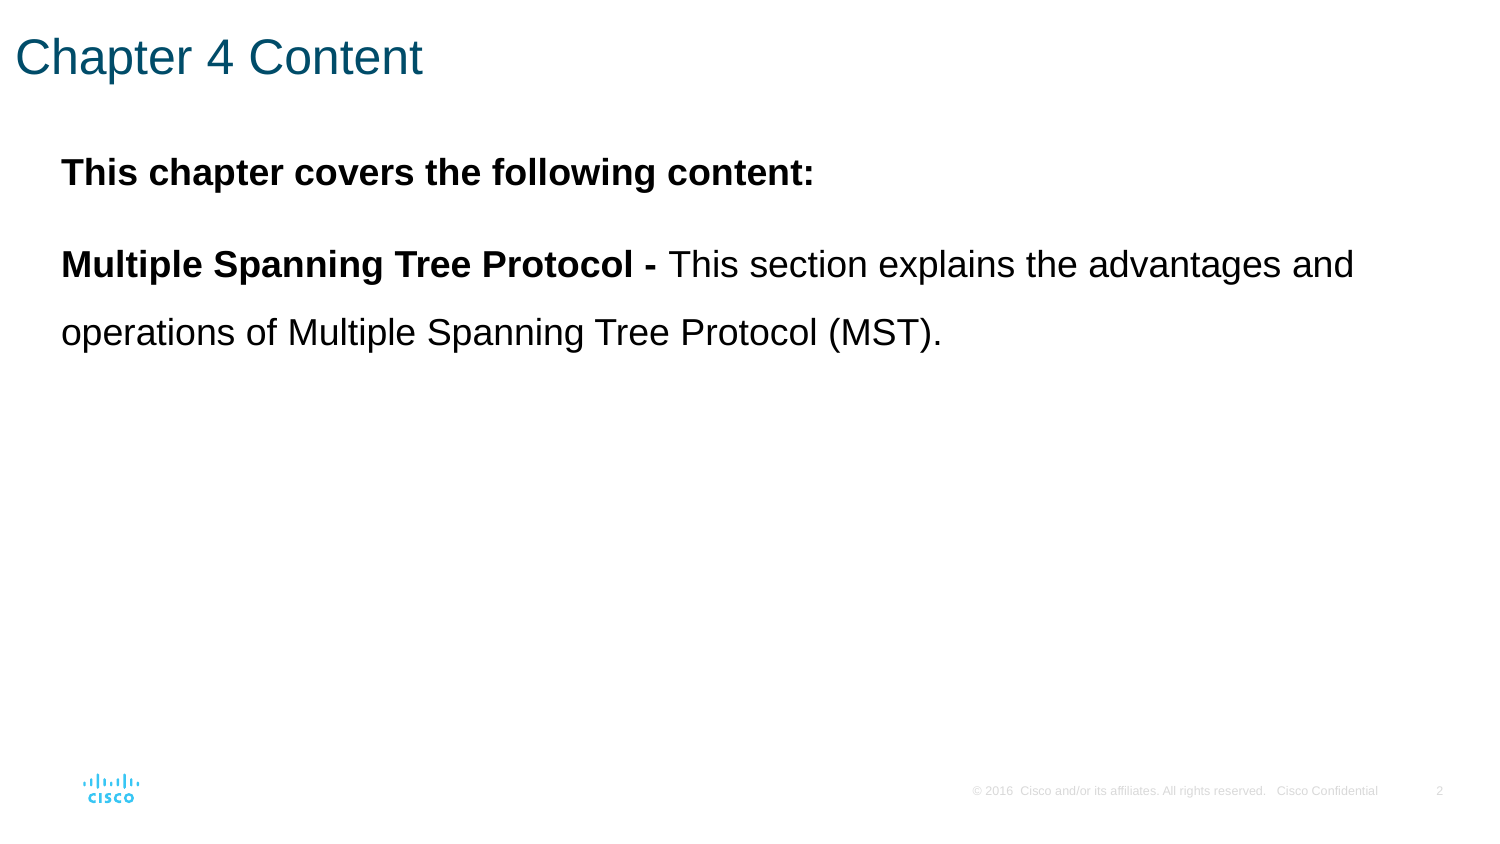

# Chapter 4 Content
This chapter covers the following content:
Multiple Spanning Tree Protocol - This section explains the advantages and operations of Multiple Spanning Tree Protocol (MST).